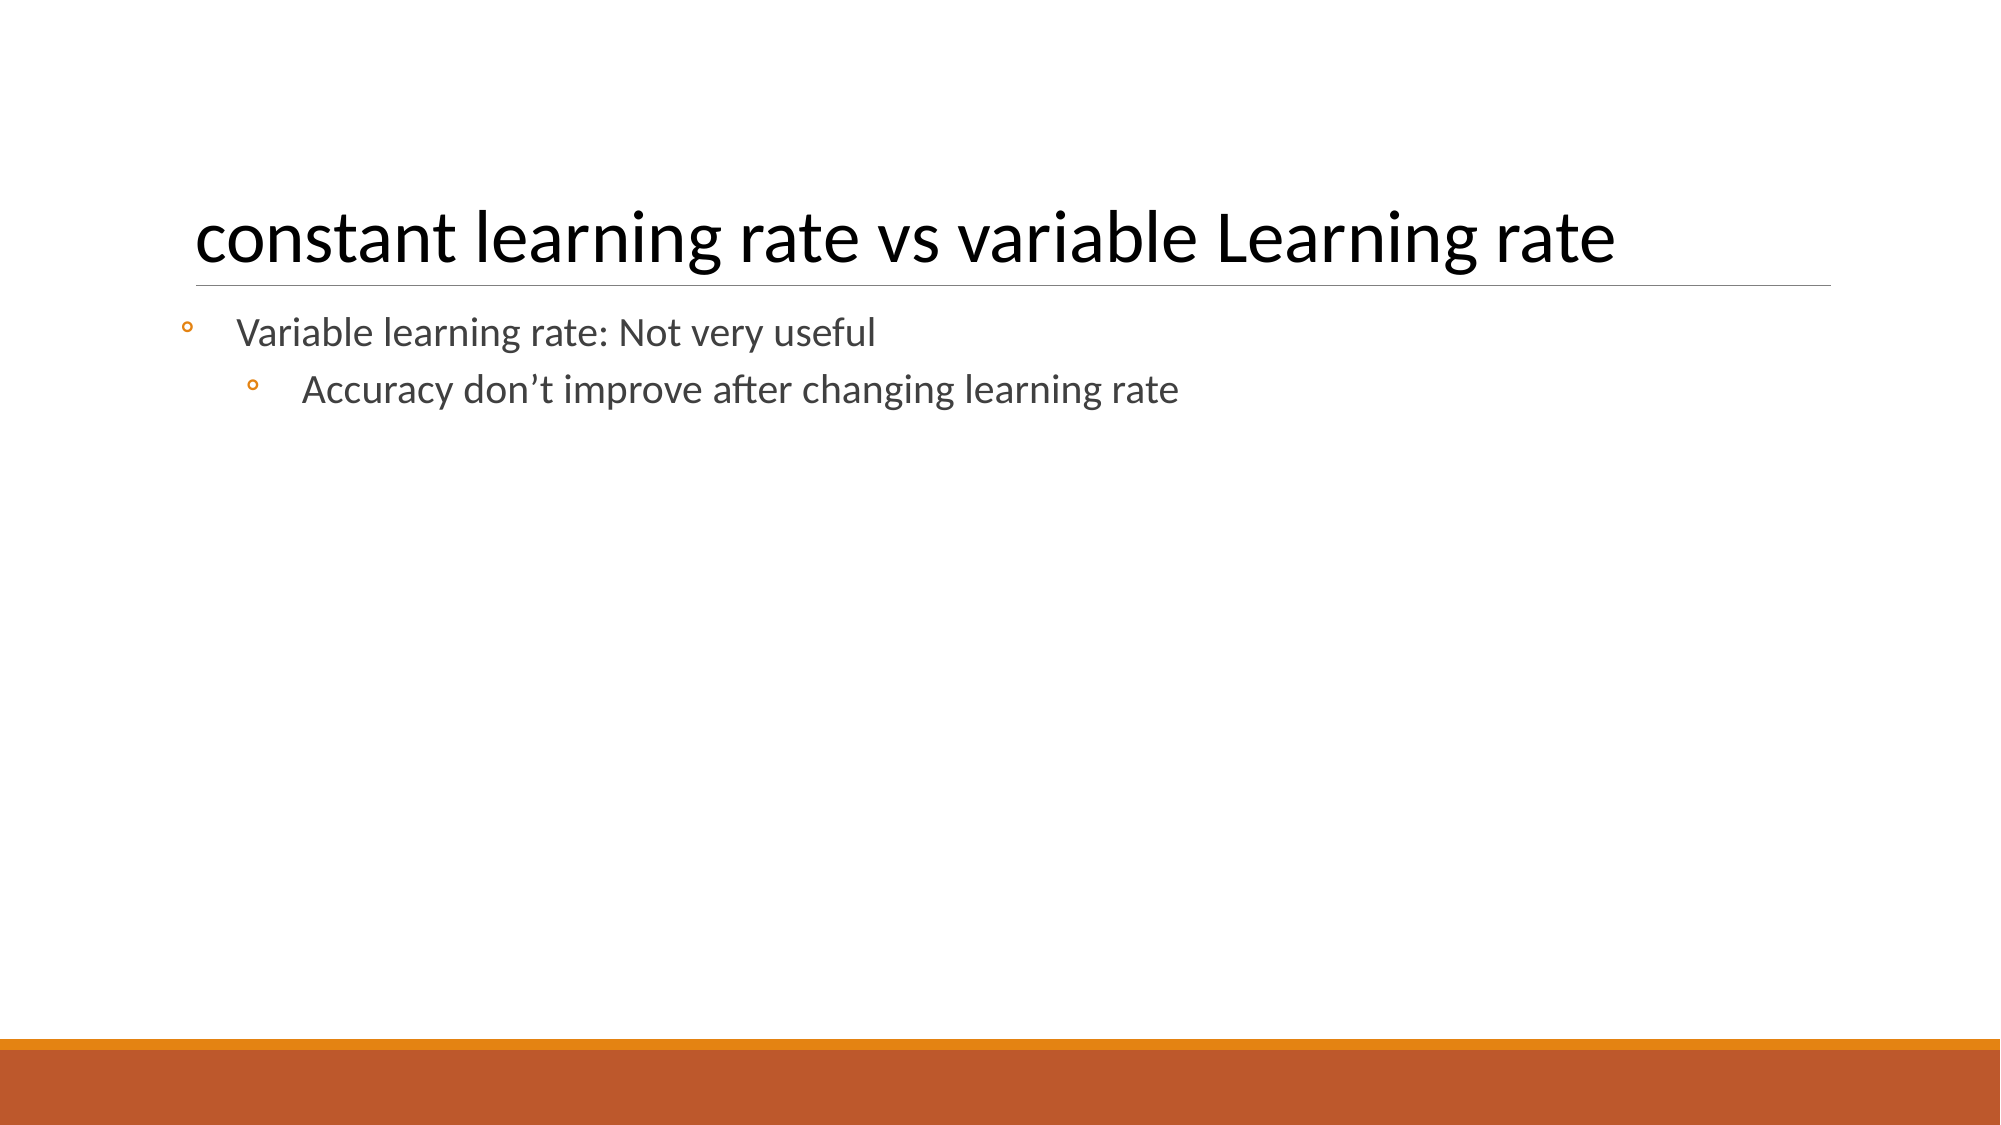

# constant learning rate vs variable Learning rate
Variable learning rate: Not very useful
Accuracy don’t improve after changing learning rate